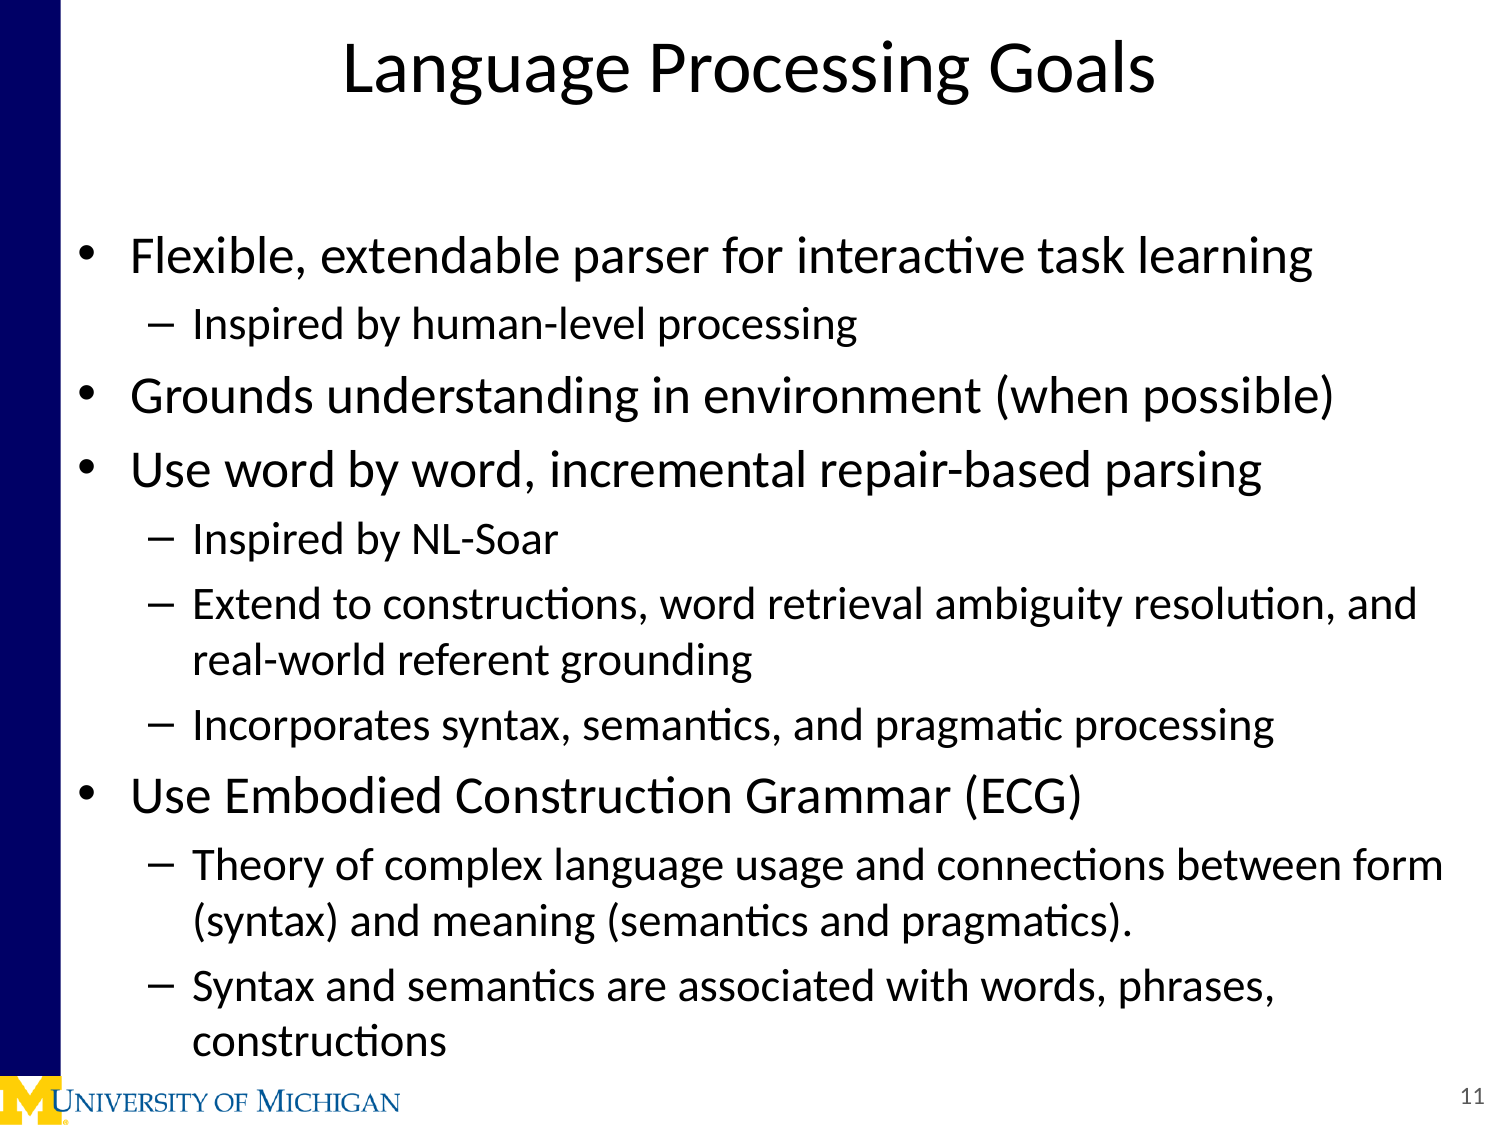

# Language Processing Goals
Flexible, extendable parser for interactive task learning
Inspired by human-level processing
Grounds understanding in environment (when possible)
Use word by word, incremental repair-based parsing
Inspired by NL-Soar
Extend to constructions, word retrieval ambiguity resolution, and real-world referent grounding
Incorporates syntax, semantics, and pragmatic processing
Use Embodied Construction Grammar (ECG)
Theory of complex language usage and connections between form (syntax) and meaning (semantics and pragmatics).
Syntax and semantics are associated with words, phrases, constructions
11